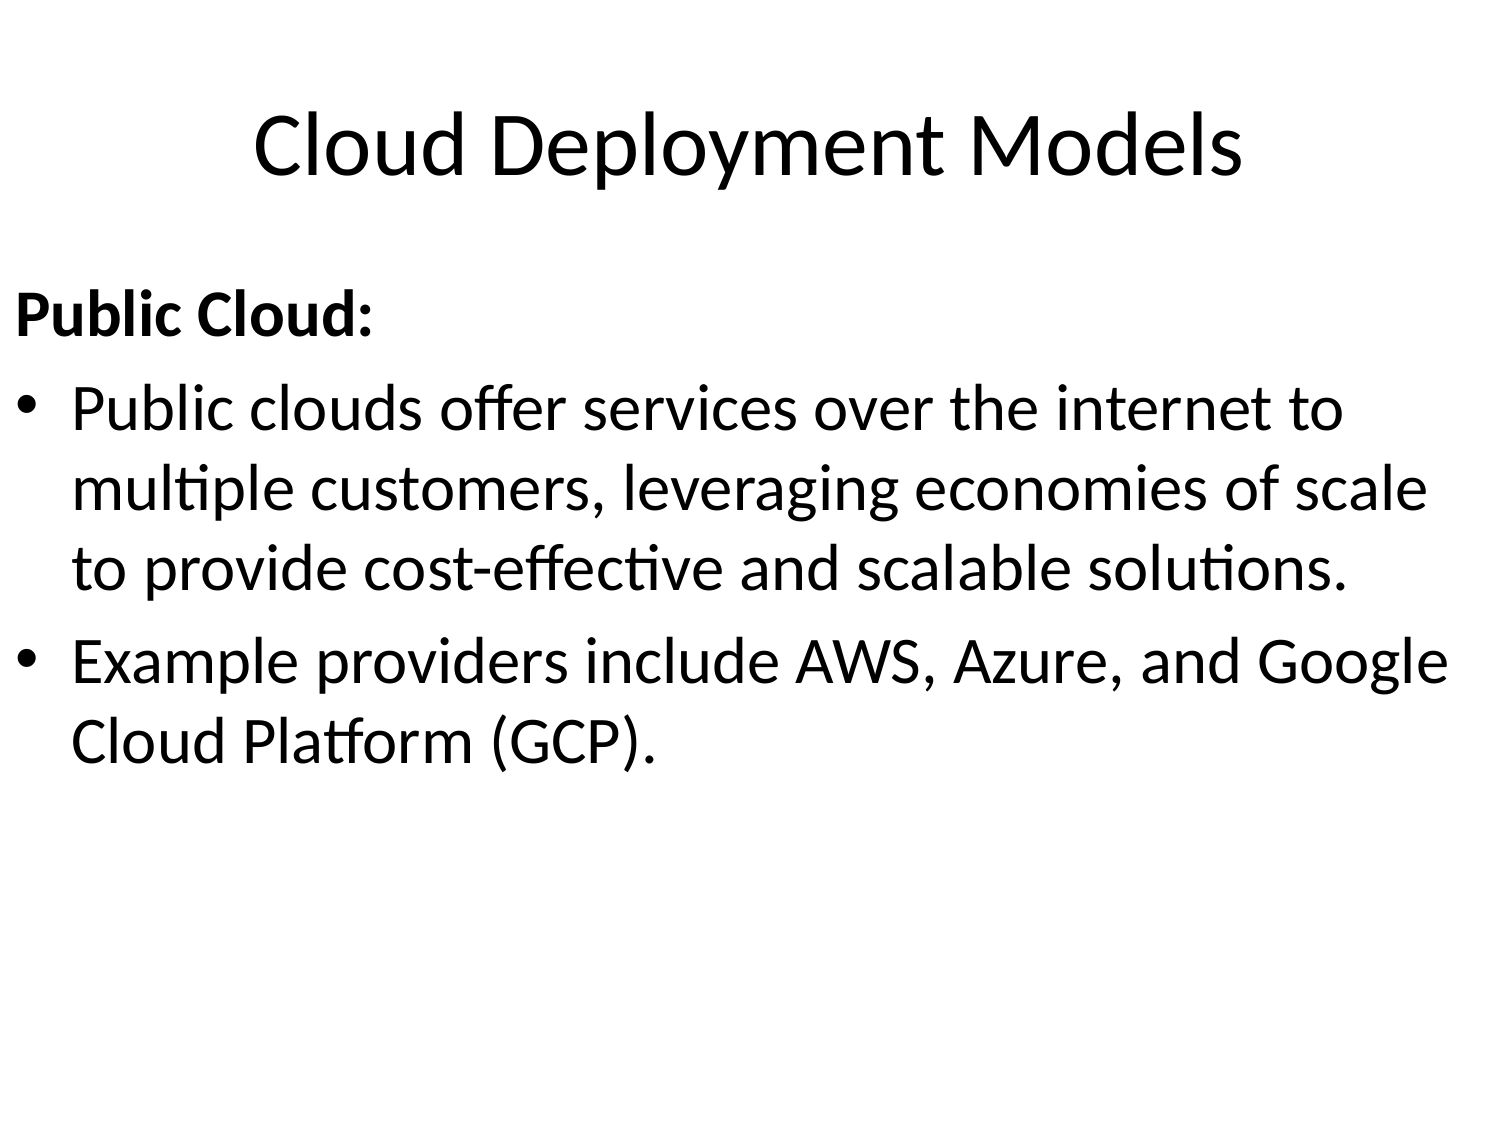

# Cloud Deployment Models
Public Cloud:
Public clouds offer services over the internet to multiple customers, leveraging economies of scale to provide cost-effective and scalable solutions.
Example providers include AWS, Azure, and Google Cloud Platform (GCP).